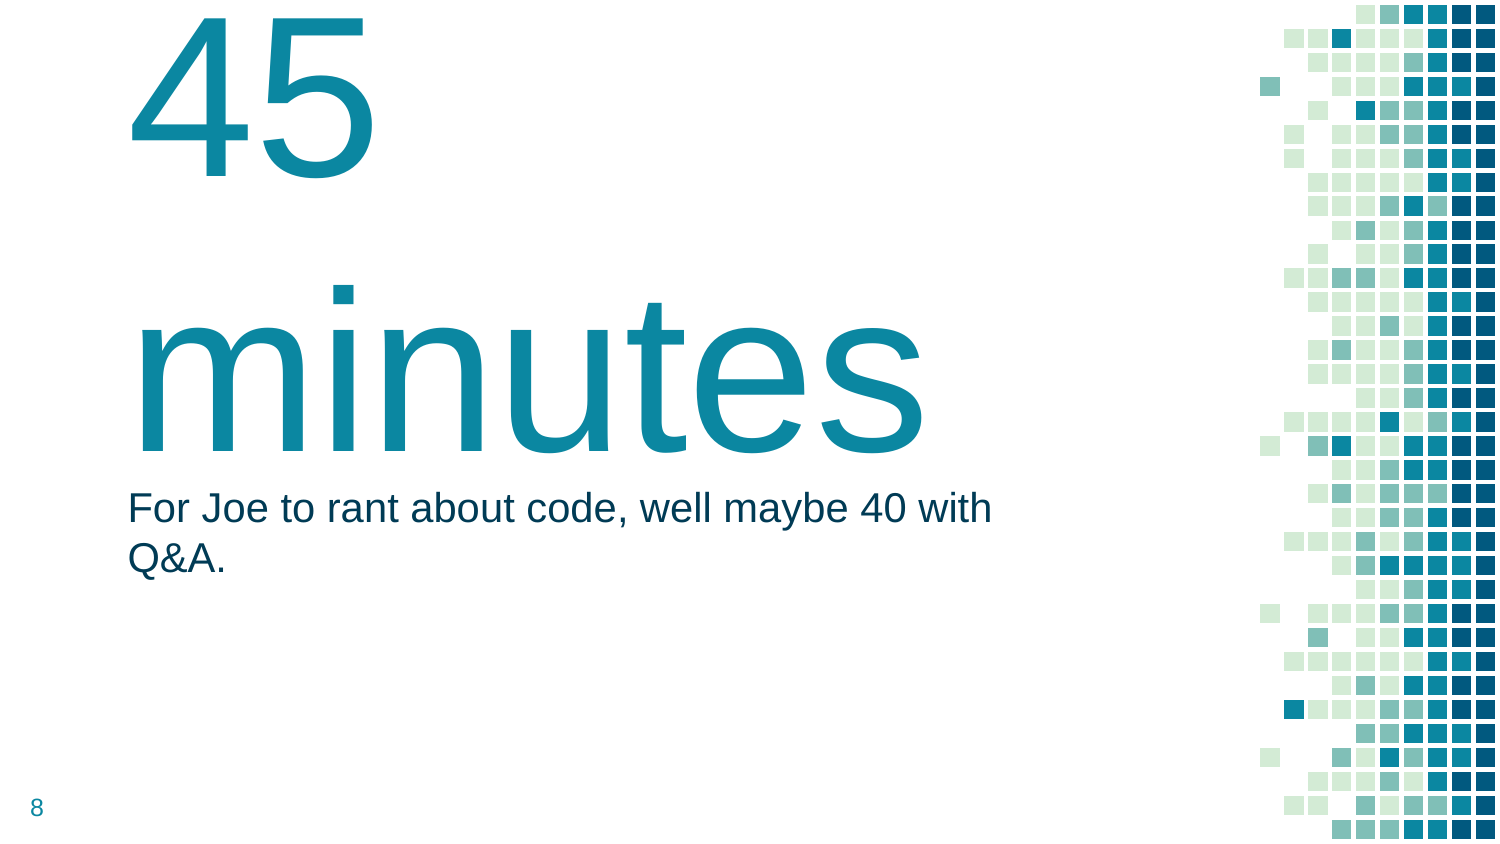

45 minutes
For Joe to rant about code, well maybe 40 with Q&A.
8